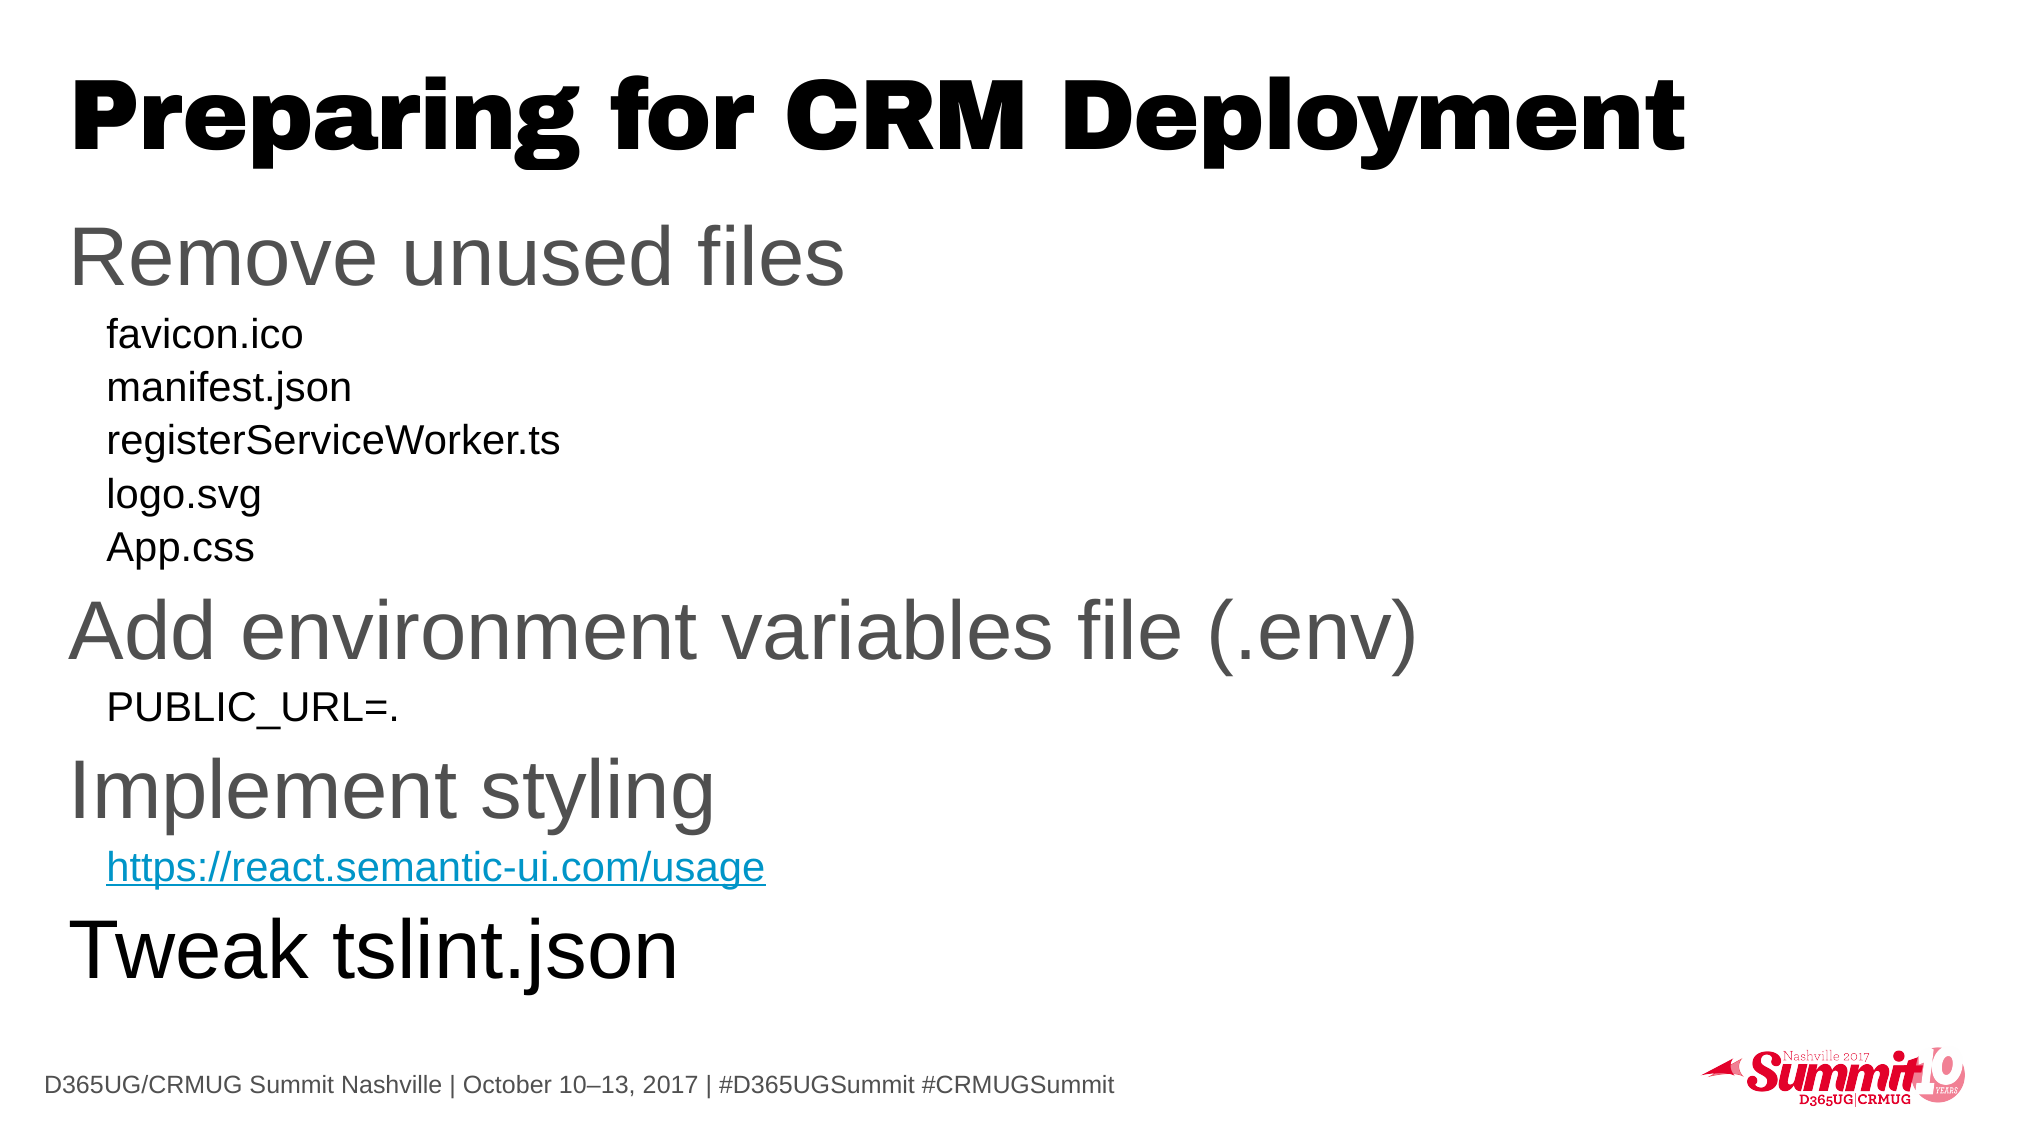

# Preparing for CRM Deployment
Remove unused files
favicon.ico
manifest.json
registerServiceWorker.ts
logo.svg
App.css
Add environment variables file (.env)
PUBLIC_URL=.
Implement styling
https://react.semantic-ui.com/usage
Tweak tslint.json